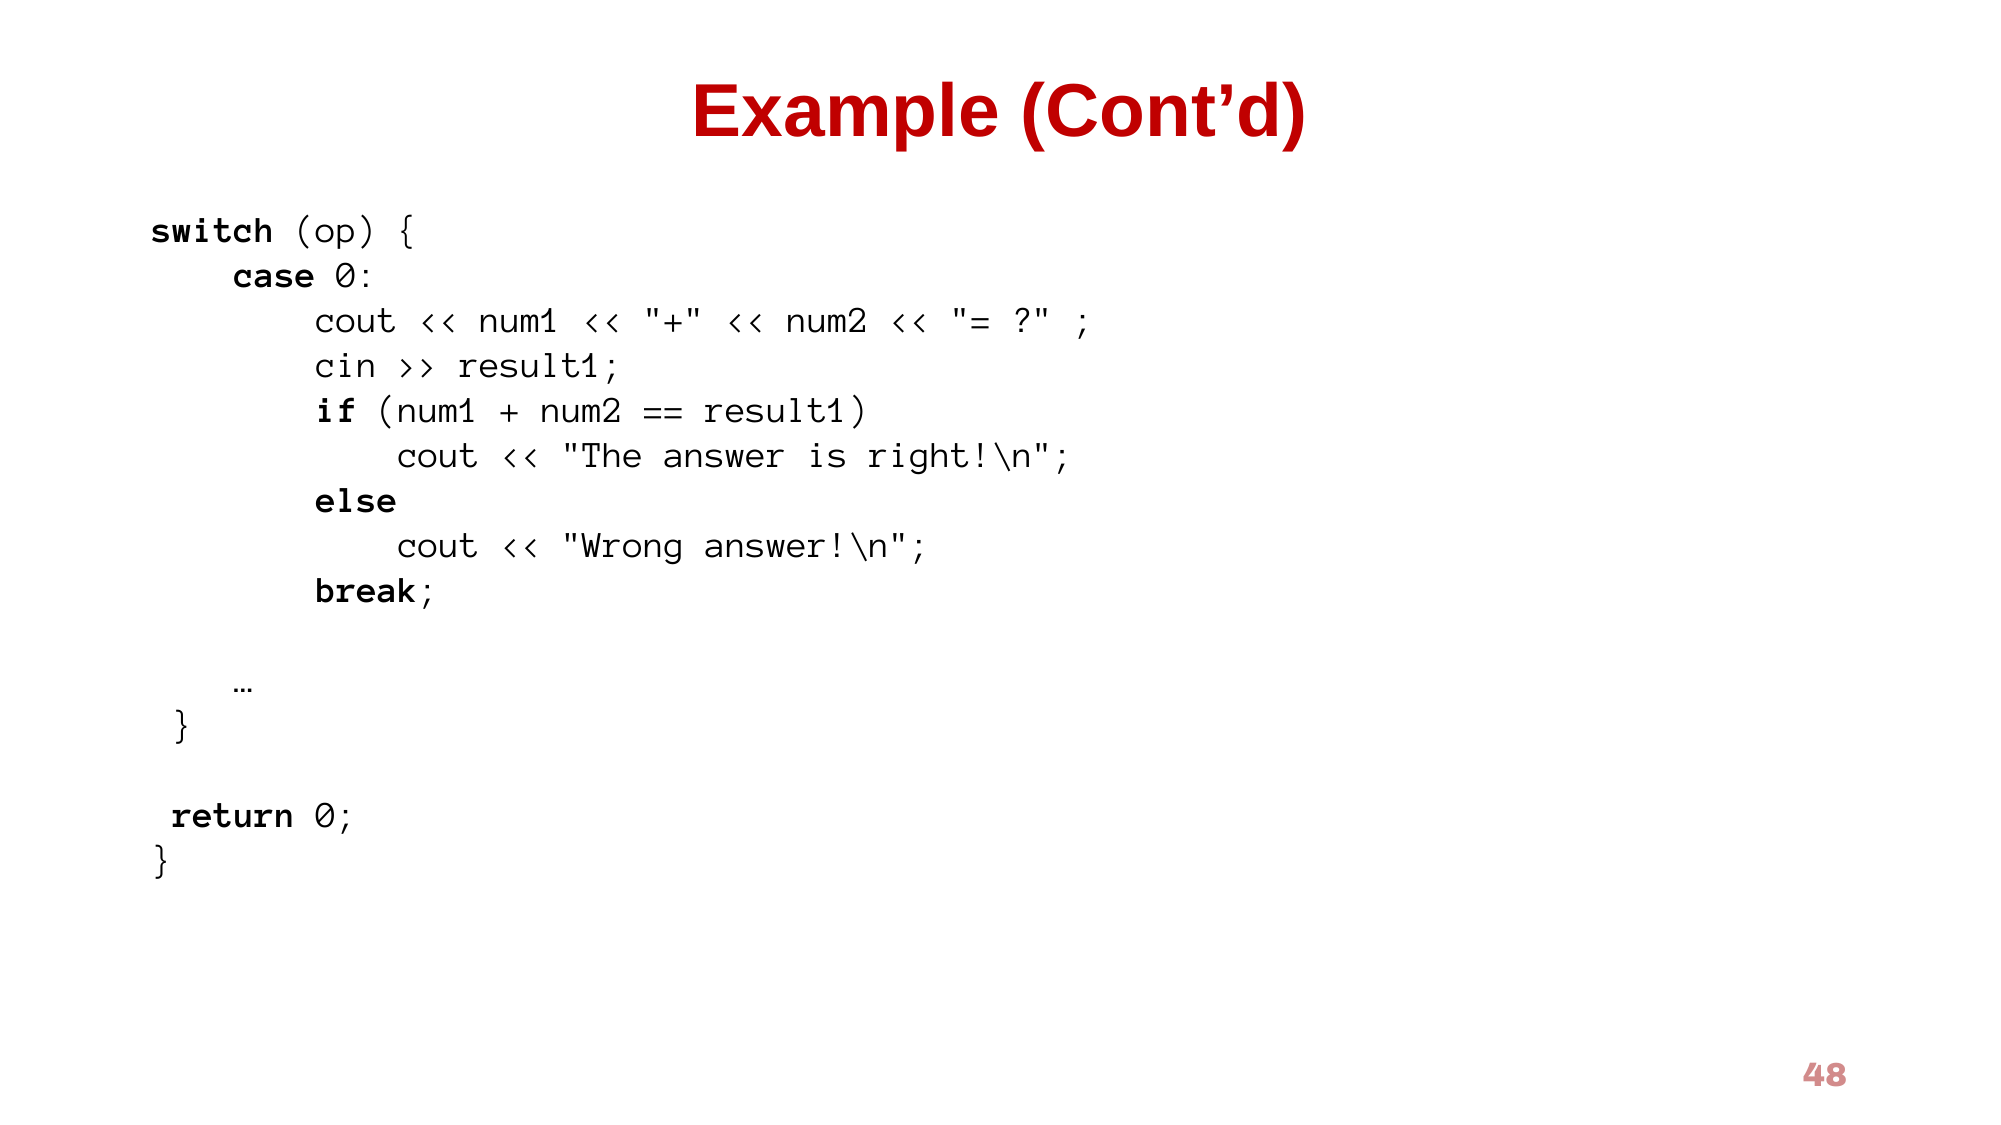

# Example (Cont’d)
switch (op) {
    case 0:
        cout << num1 << "+" << num2 << "= ?" ;
        cin >> result1;
        if (num1 + num2 == result1)
            cout << "The answer is right!\n";
        else
            cout << "Wrong answer!\n";
        break;

    …
 }

 return 0;
}

48